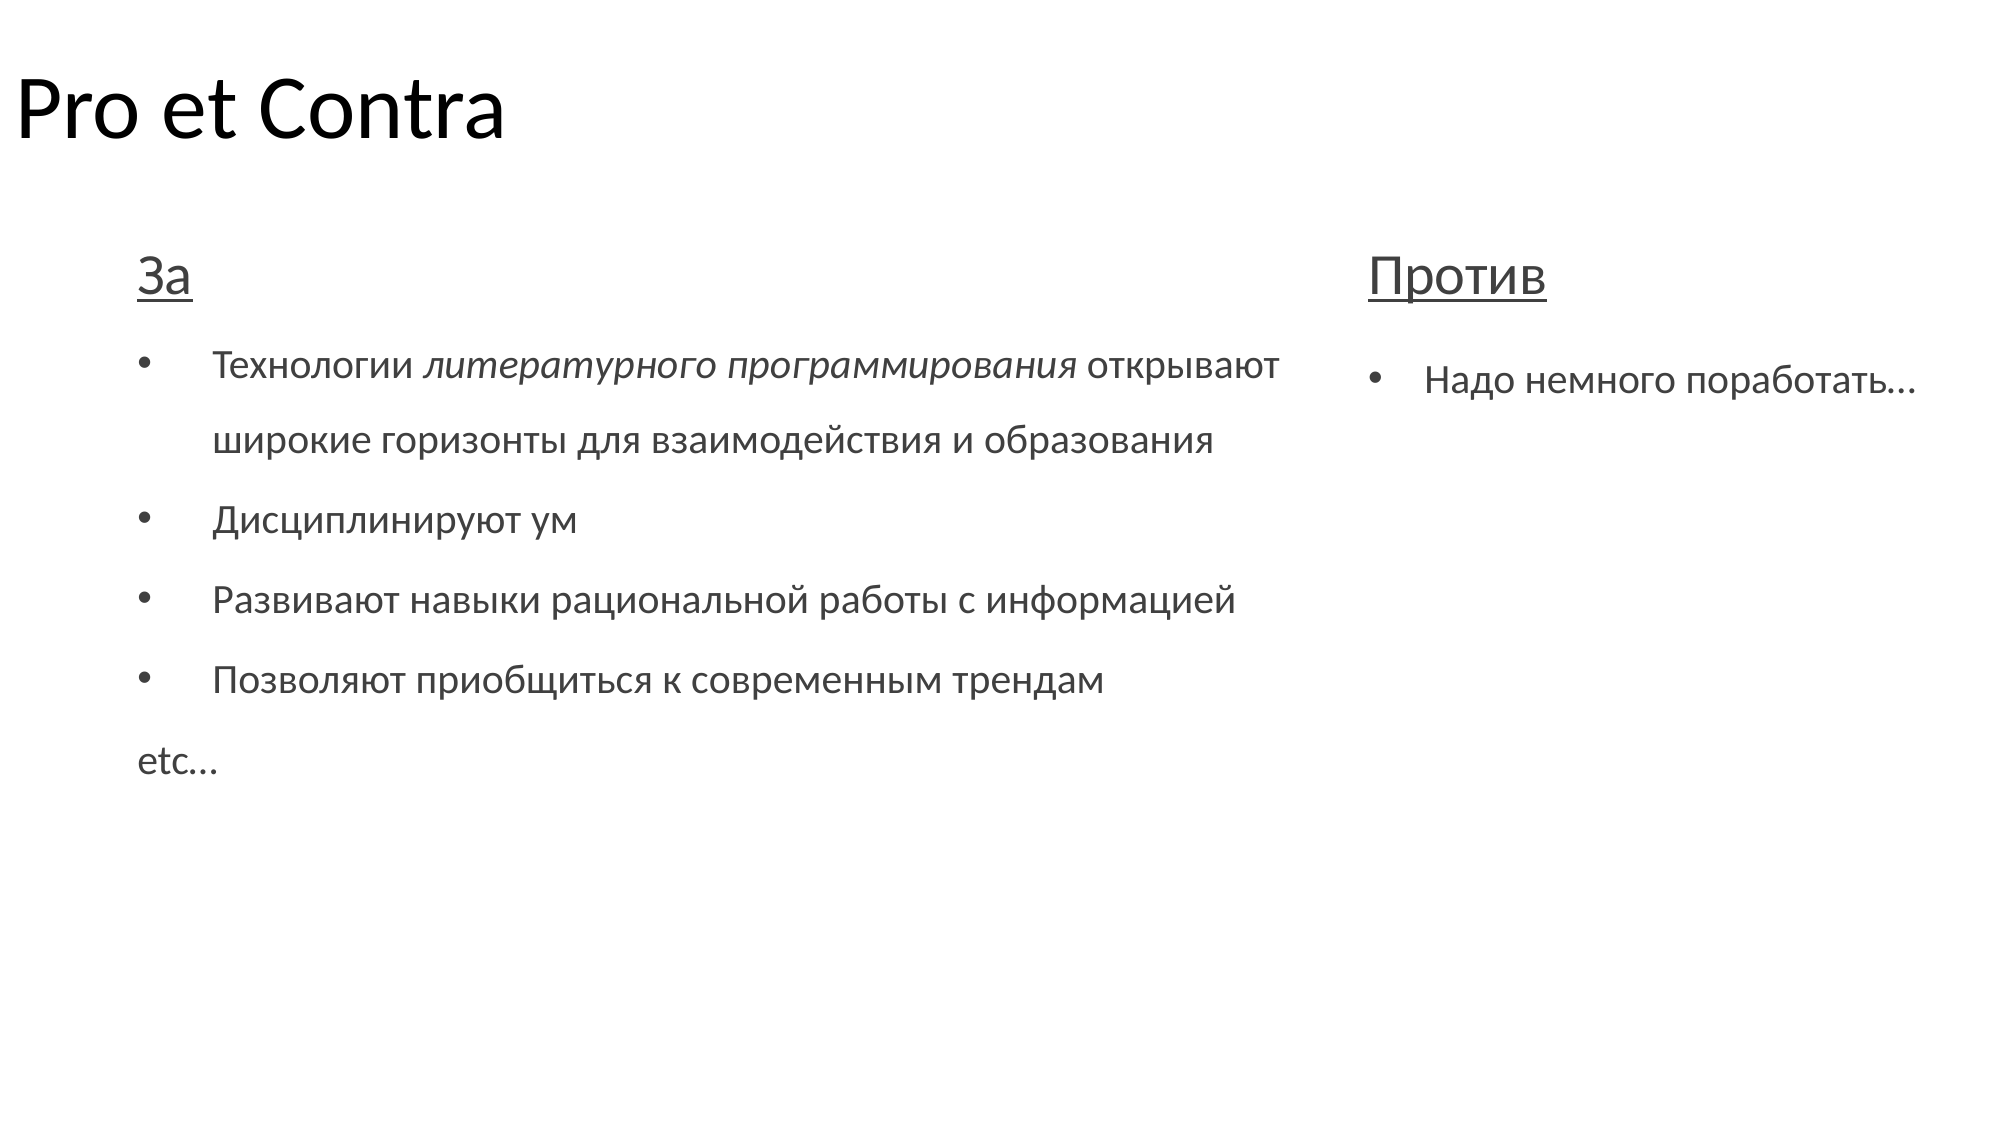

# Pro et Contra
За
Технологии литературного программирования открывают широкие горизонты для взаимодействия и образования
Дисциплинируют ум
Развивают навыки рациональной работы с информацией
Позволяют приобщиться к современным трендам
etc…
Против
Надо немного поработать…